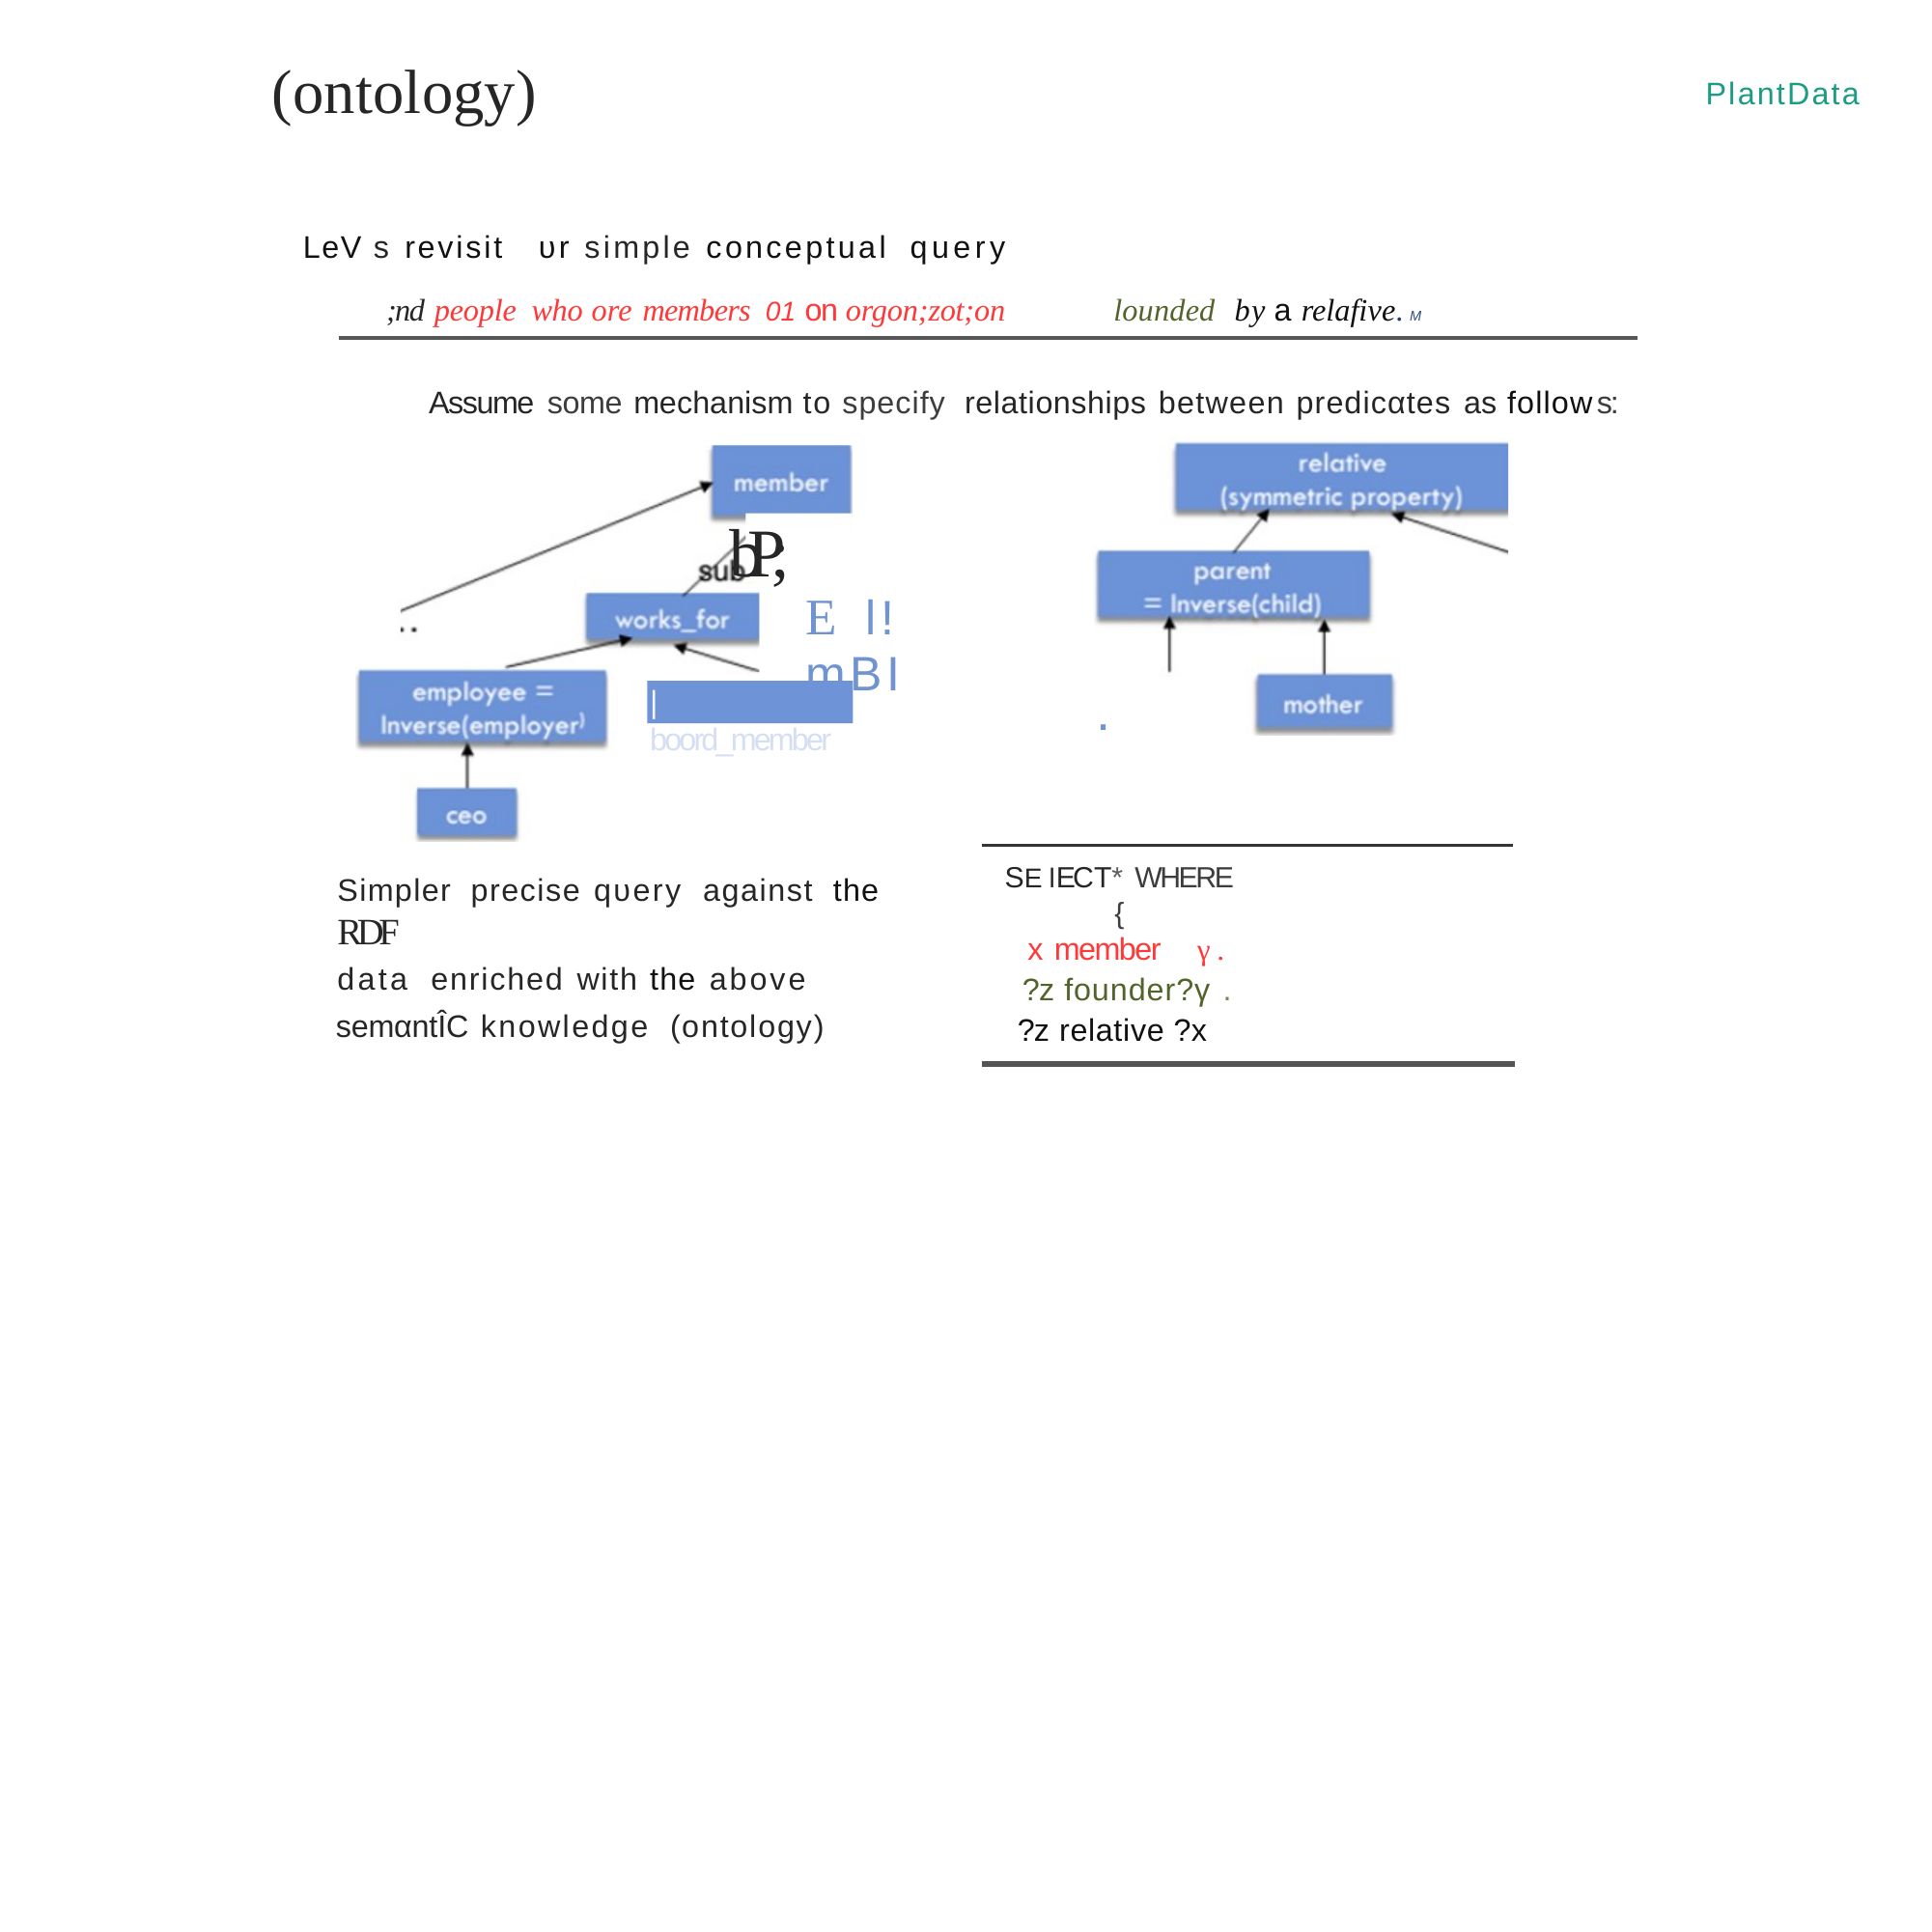

# (ontology)
PlantData
LeV s  revisit	υr simple conceptual  query

;nd people  who ore members  01 on orgon;zot;on	lounded  by a relafive.M

Assume some mechanism to specify  relationships between predicαtes as follows:

bP;
El!mBI
.

| boord_member

SElECT* WHERE {
x member	γ.
?z founder?γ .
?z relative ?x
Simpler  precise qυery  against  the  RDF
data  enriched with the above

semαntÎC knowledge  (ontology)